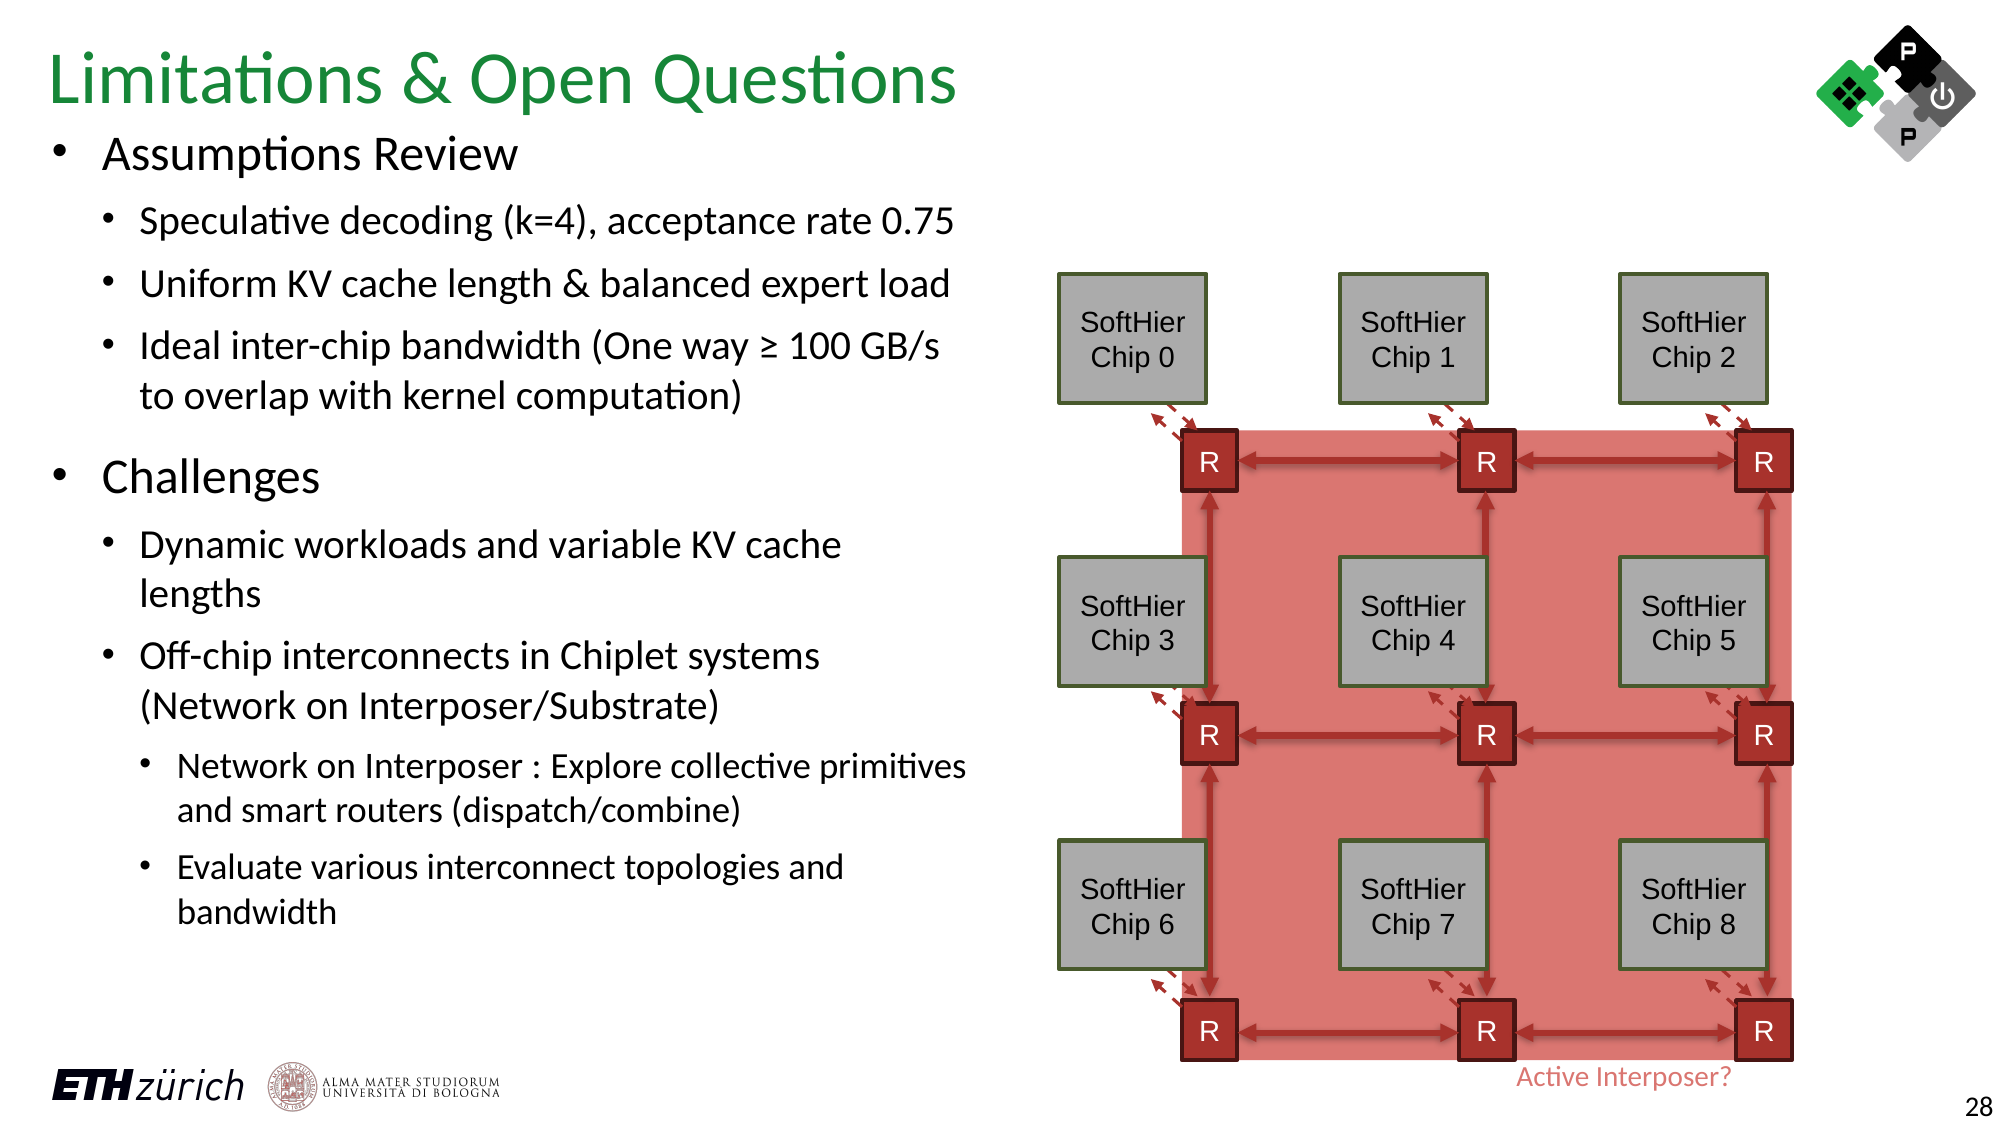

Limitations & Open Questions
Assumptions Review
Speculative decoding (k=4), acceptance rate 0.75
Uniform KV cache length & balanced expert load
Ideal inter-chip bandwidth (One way ≥ 100 GB/s to overlap with kernel computation)
Challenges
Dynamic workloads and variable KV cache lengths
Off-chip interconnects in Chiplet systems (Network on Interposer/Substrate)
Network on Interposer : Explore collective primitives and smart routers (dispatch/combine)
Evaluate various interconnect topologies and bandwidth
SoftHier
Chip 0
SoftHier
Chip 1
SoftHier
Chip 2

R
R
R
SoftHier
Chip 3
SoftHier
Chip 4
SoftHier
Chip 5
R
R
R
SoftHier
Chip 6
SoftHier
Chip 7
SoftHier
Chip 8
R
R
R
Active Interposer?
28